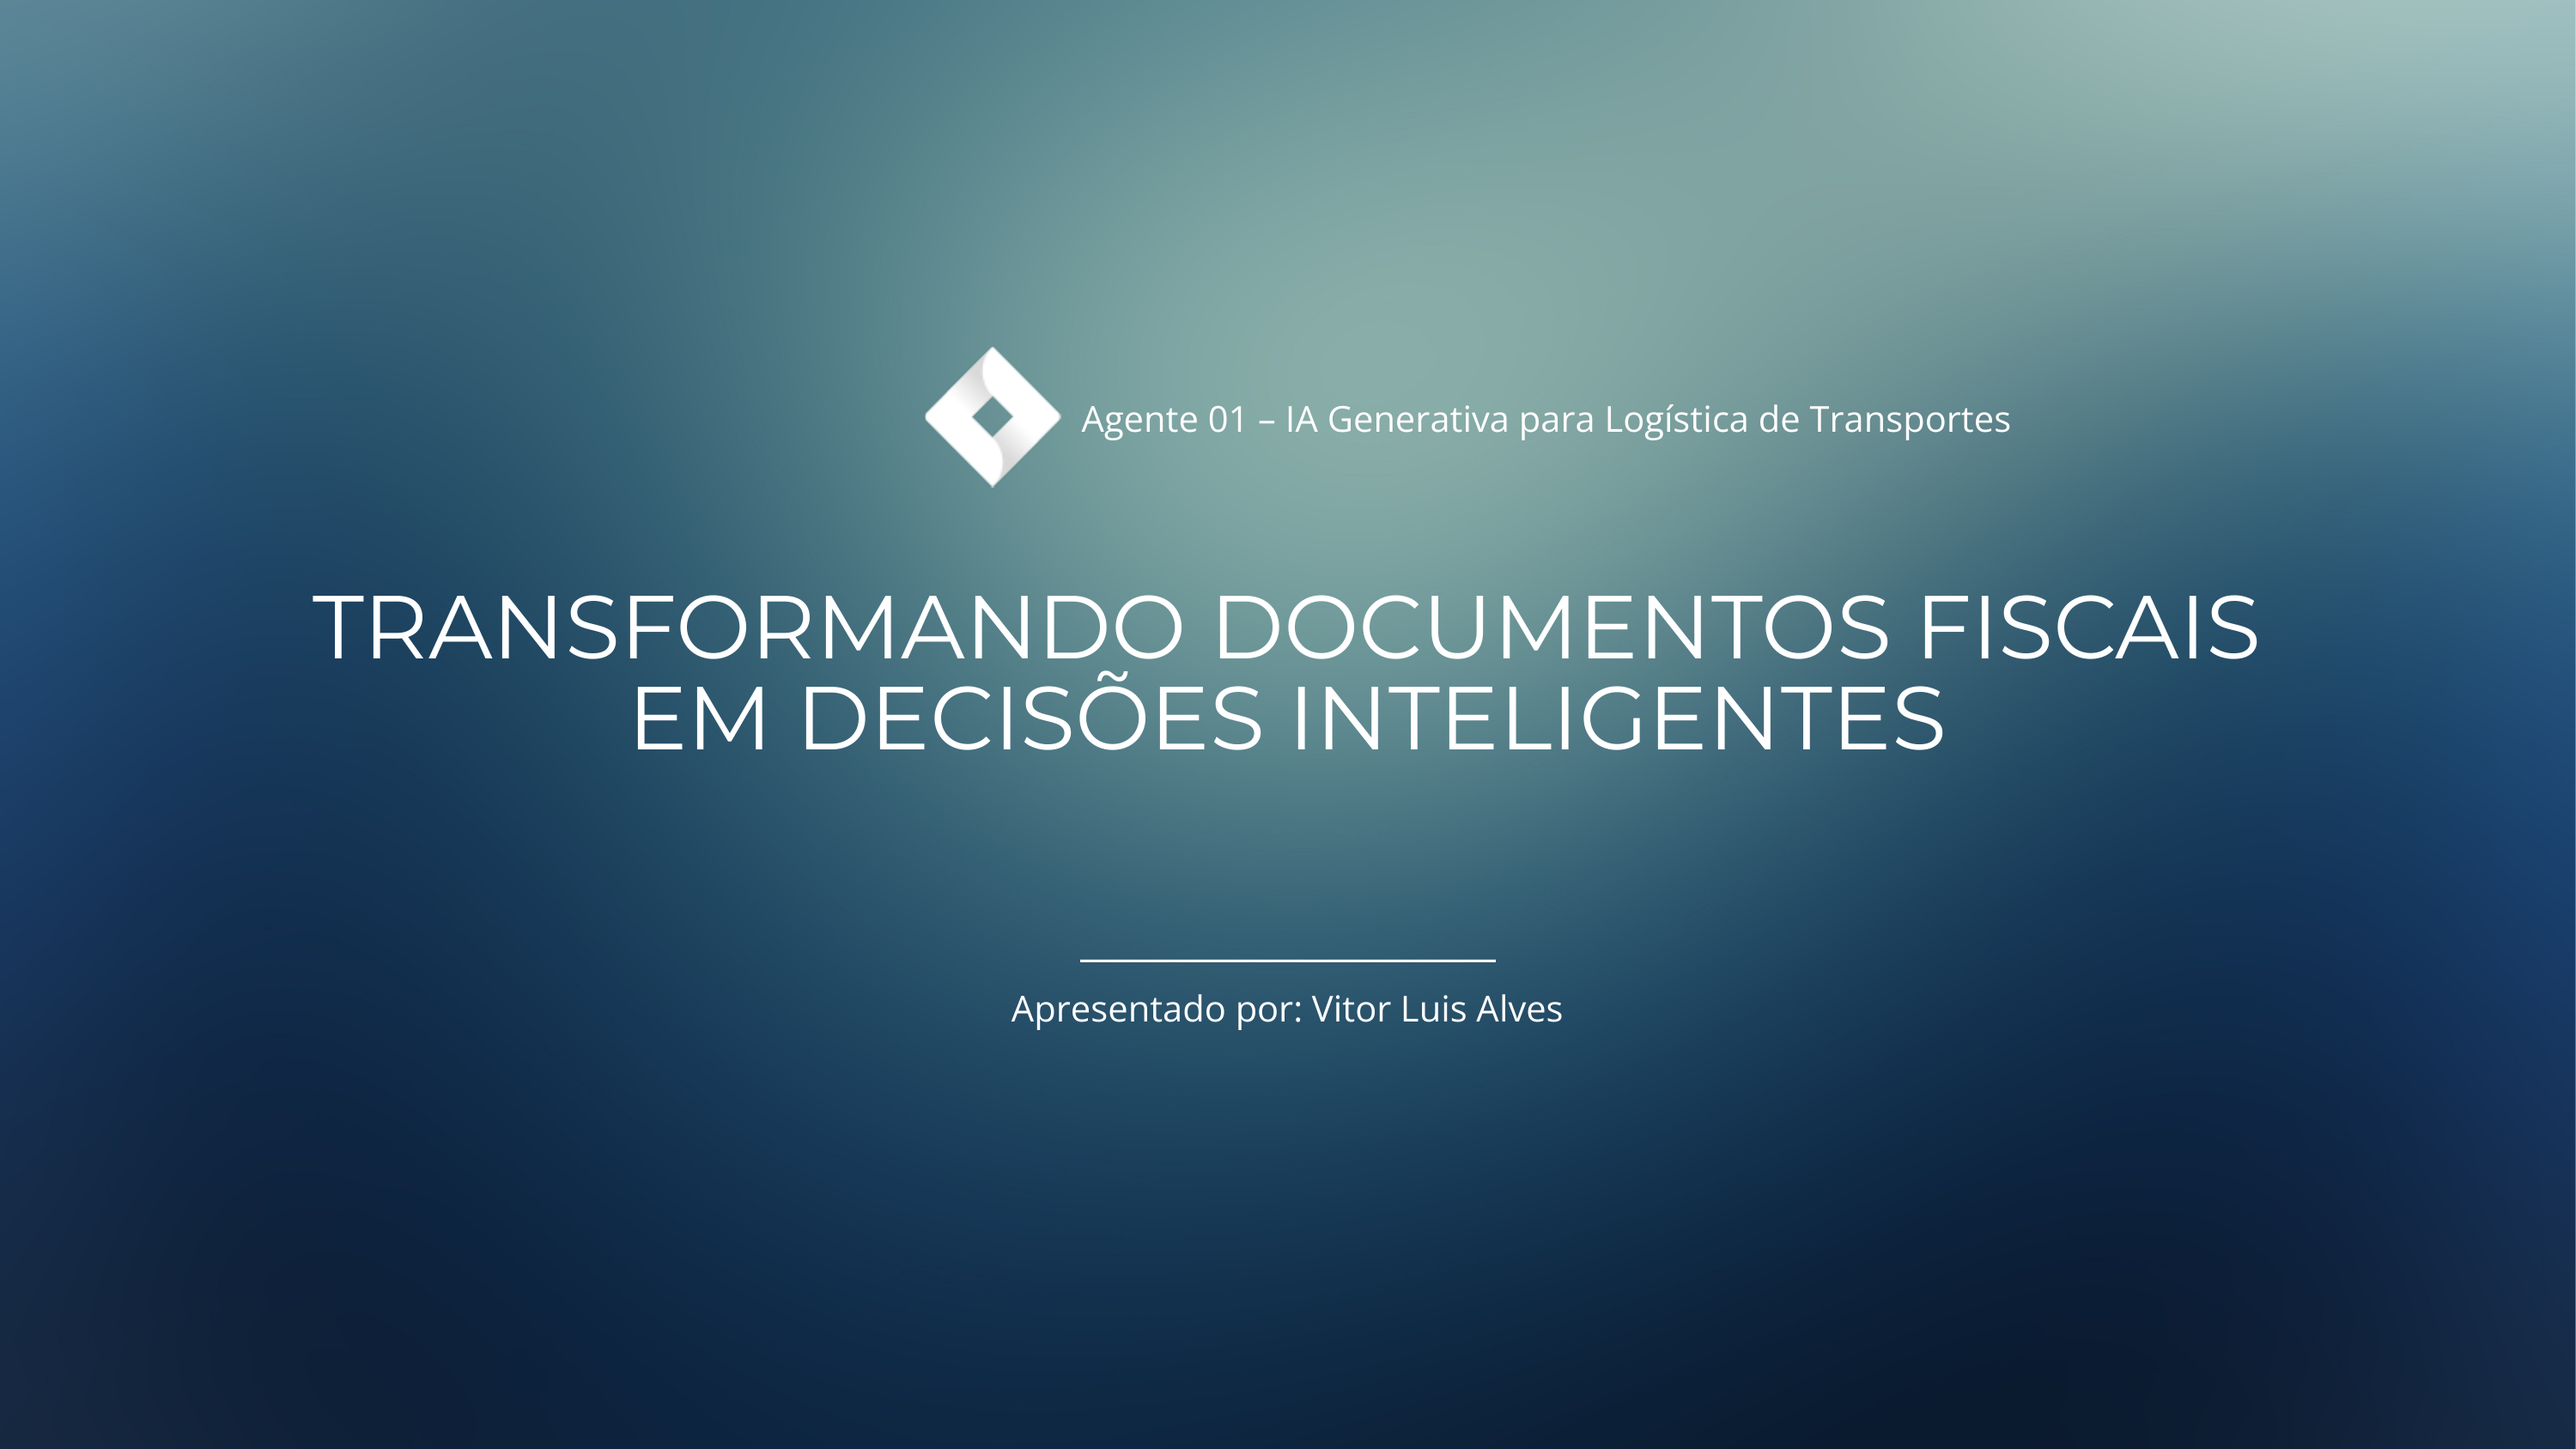

Agente 01 – IA Generativa para Logística de Transportes
TRANSFORMANDO DOCUMENTOS FISCAIS EM DECISÕES INTELIGENTES

Apresentado por: Vitor Luis Alves